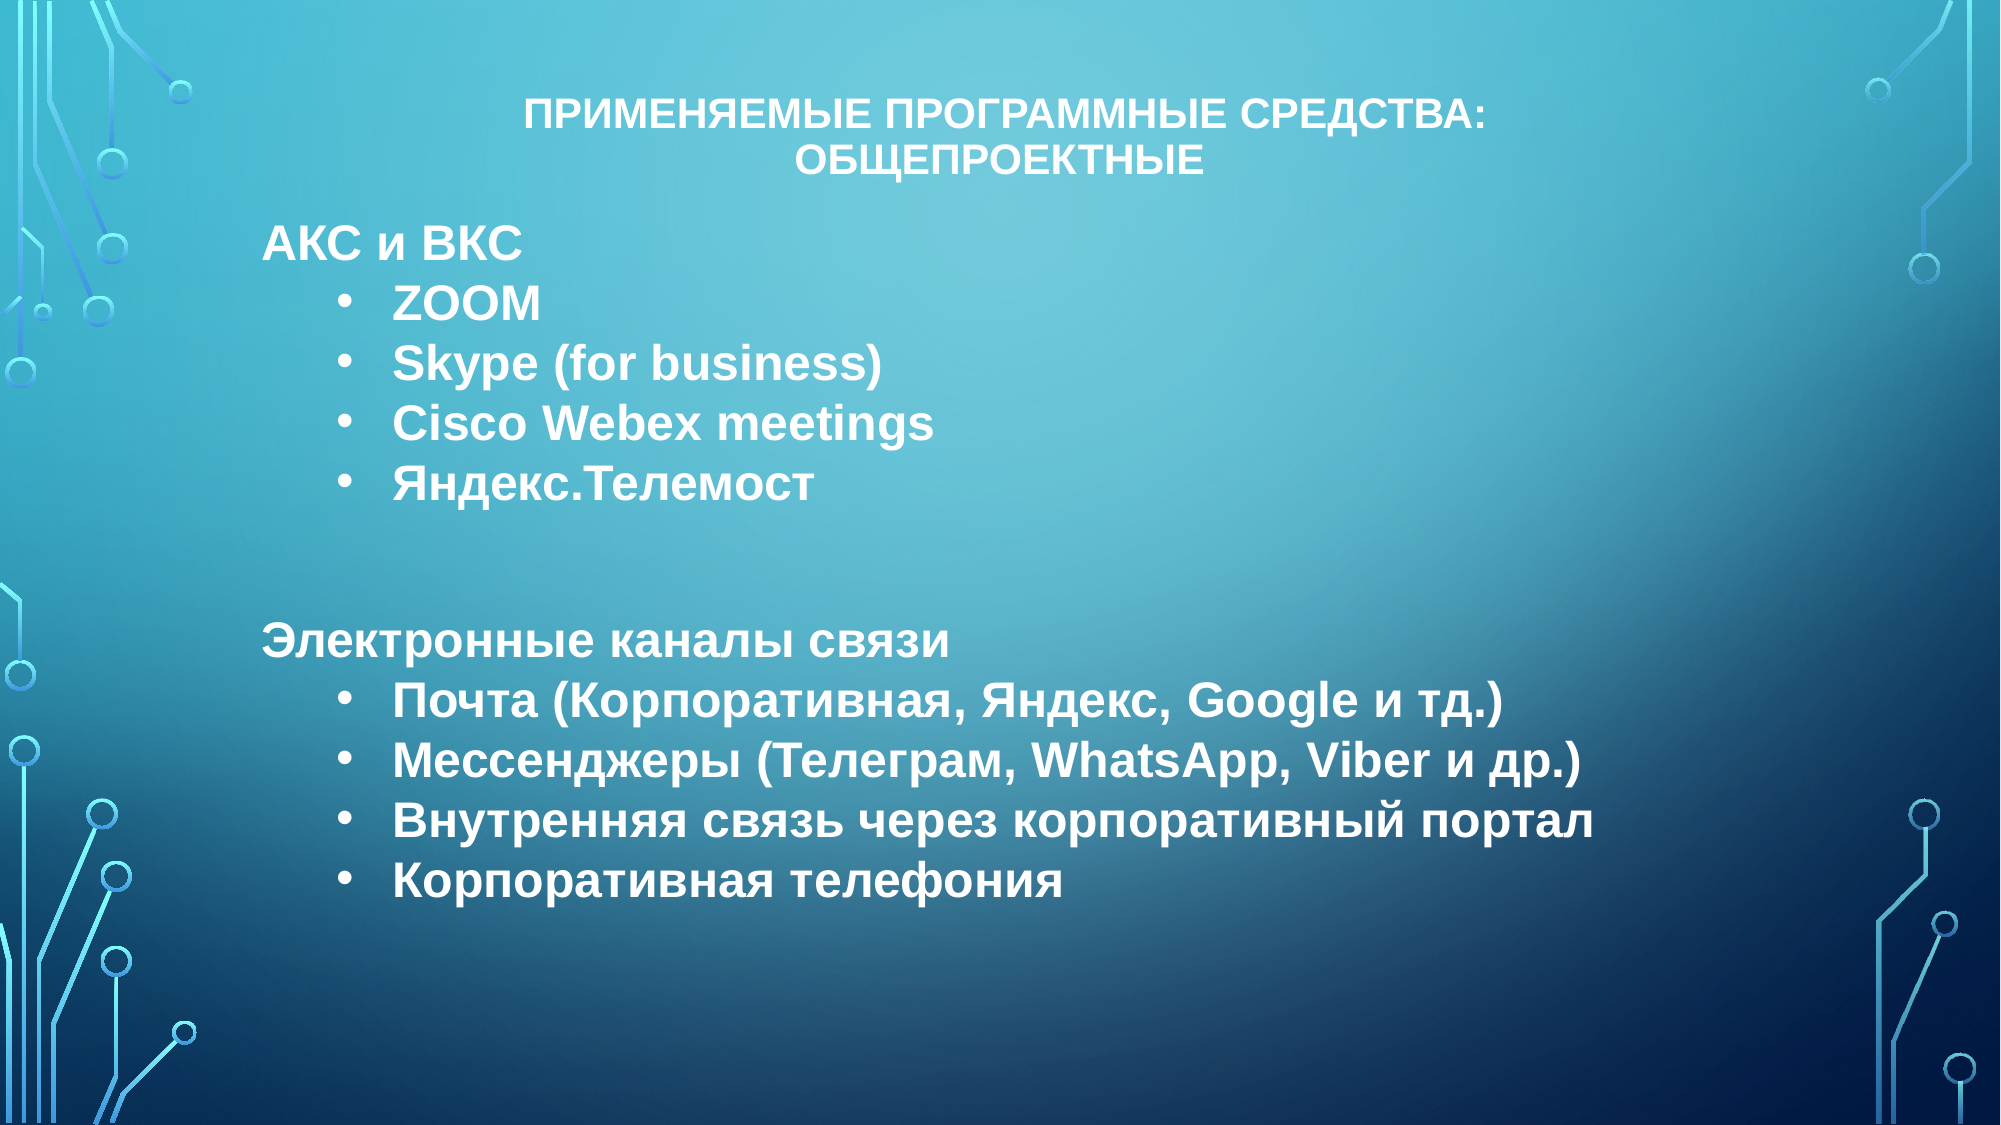

# Применяемые программные средства: общепроектные
АКС и ВКС
ZOOM
Skype (for business)
Cisco Webex meetings
Яндекс.Телемост
Электронные каналы связи
Почта (Корпоративная, Яндекс, Google и тд.)
Мессенджеры (Телеграм, WhatsApp, Viber и др.)
Внутренняя связь через корпоративный портал
Корпоративная телефония